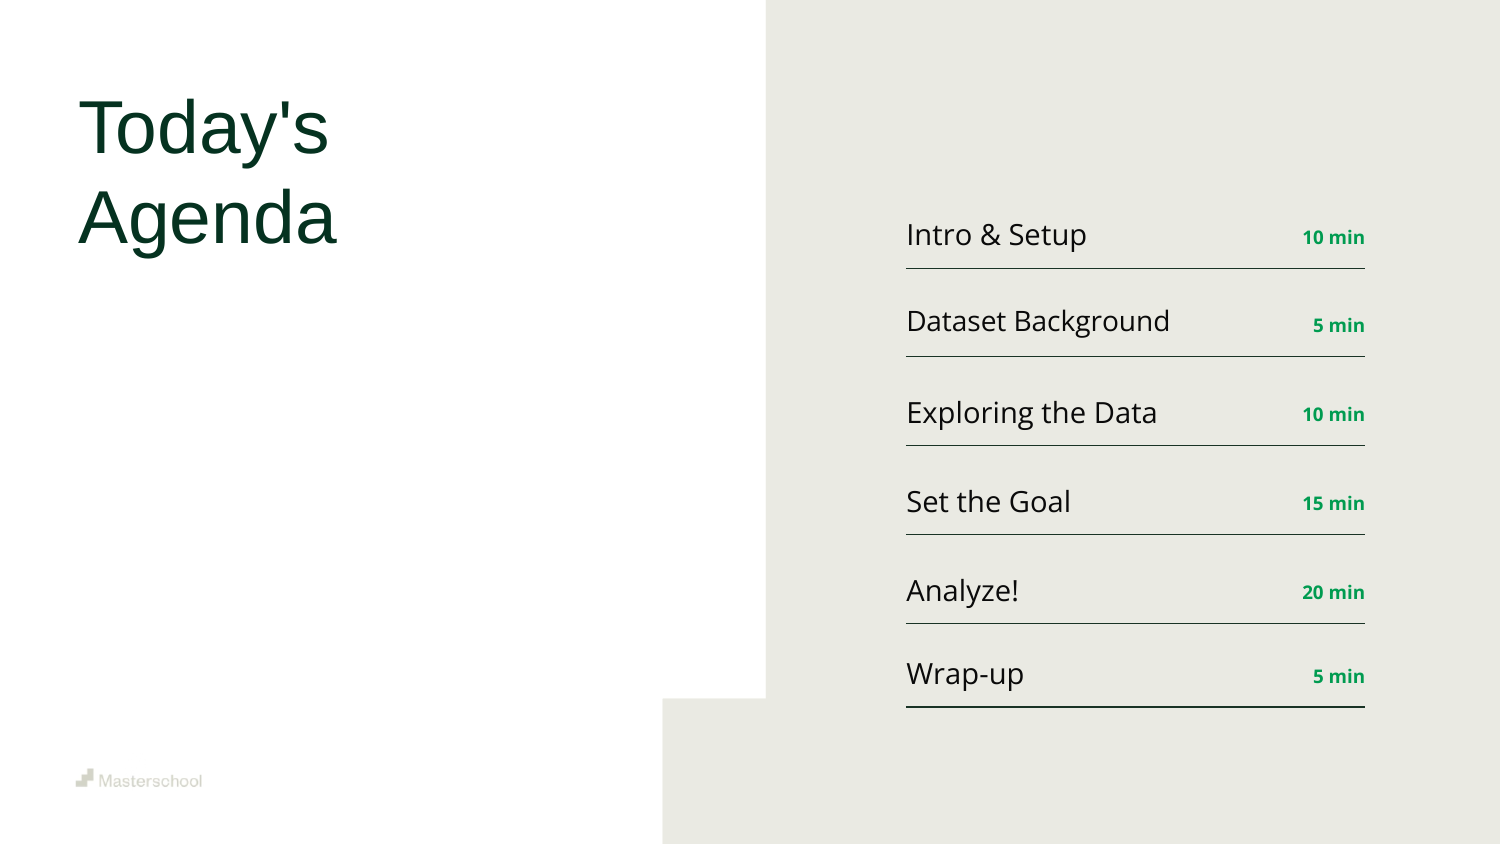

Today's
Agenda
10 min
Intro & Setup
Dataset Background
5 min
10 min
Exploring the Data
15 min
Set the Goal
20 min
Analyze!
5 min
Wrap-up